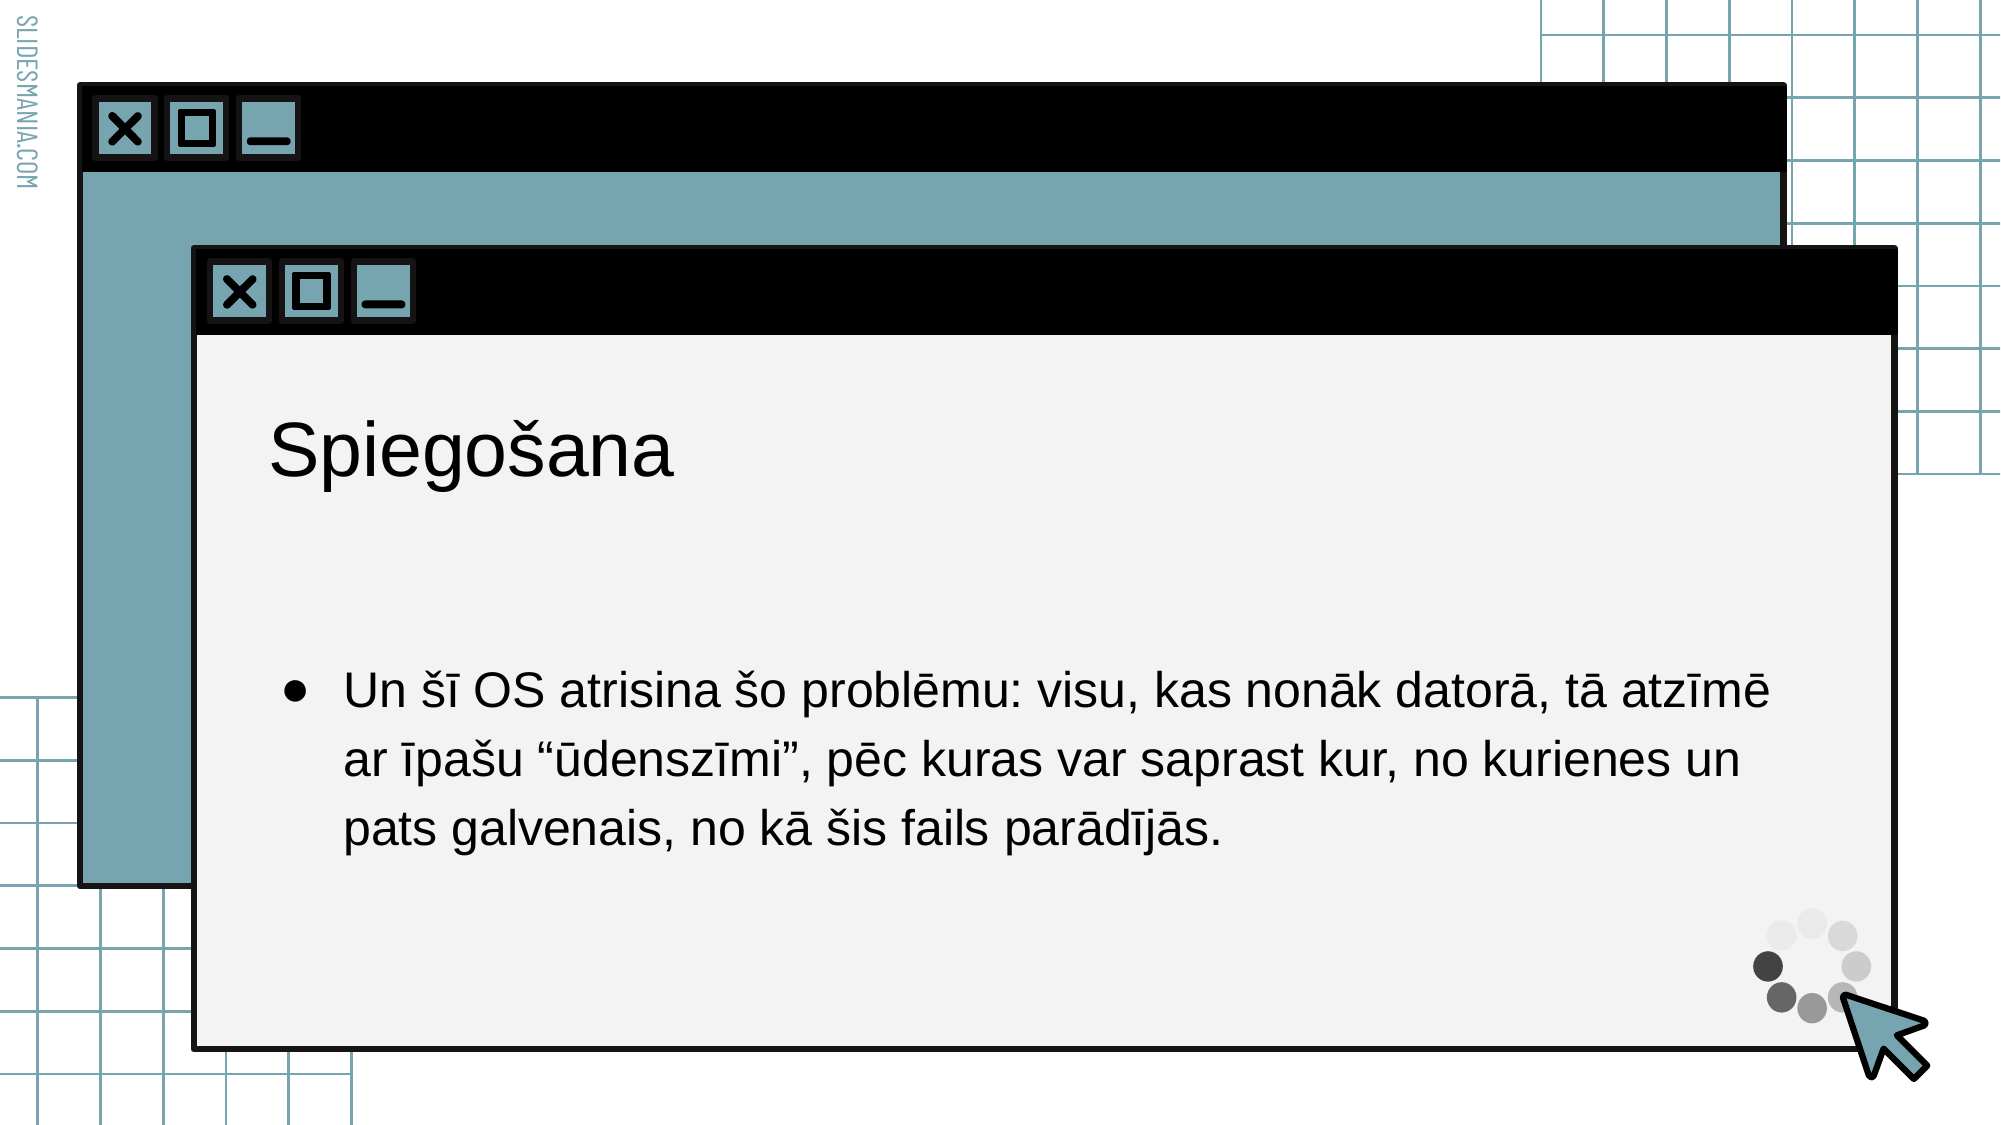

# Spiegošana
Un šī OS atrisina šo problēmu: visu, kas nonāk datorā, tā atzīmē ar īpašu “ūdenszīmi”, pēc kuras var saprast kur, no kurienes un pats galvenais, no kā šis fails parādījās.